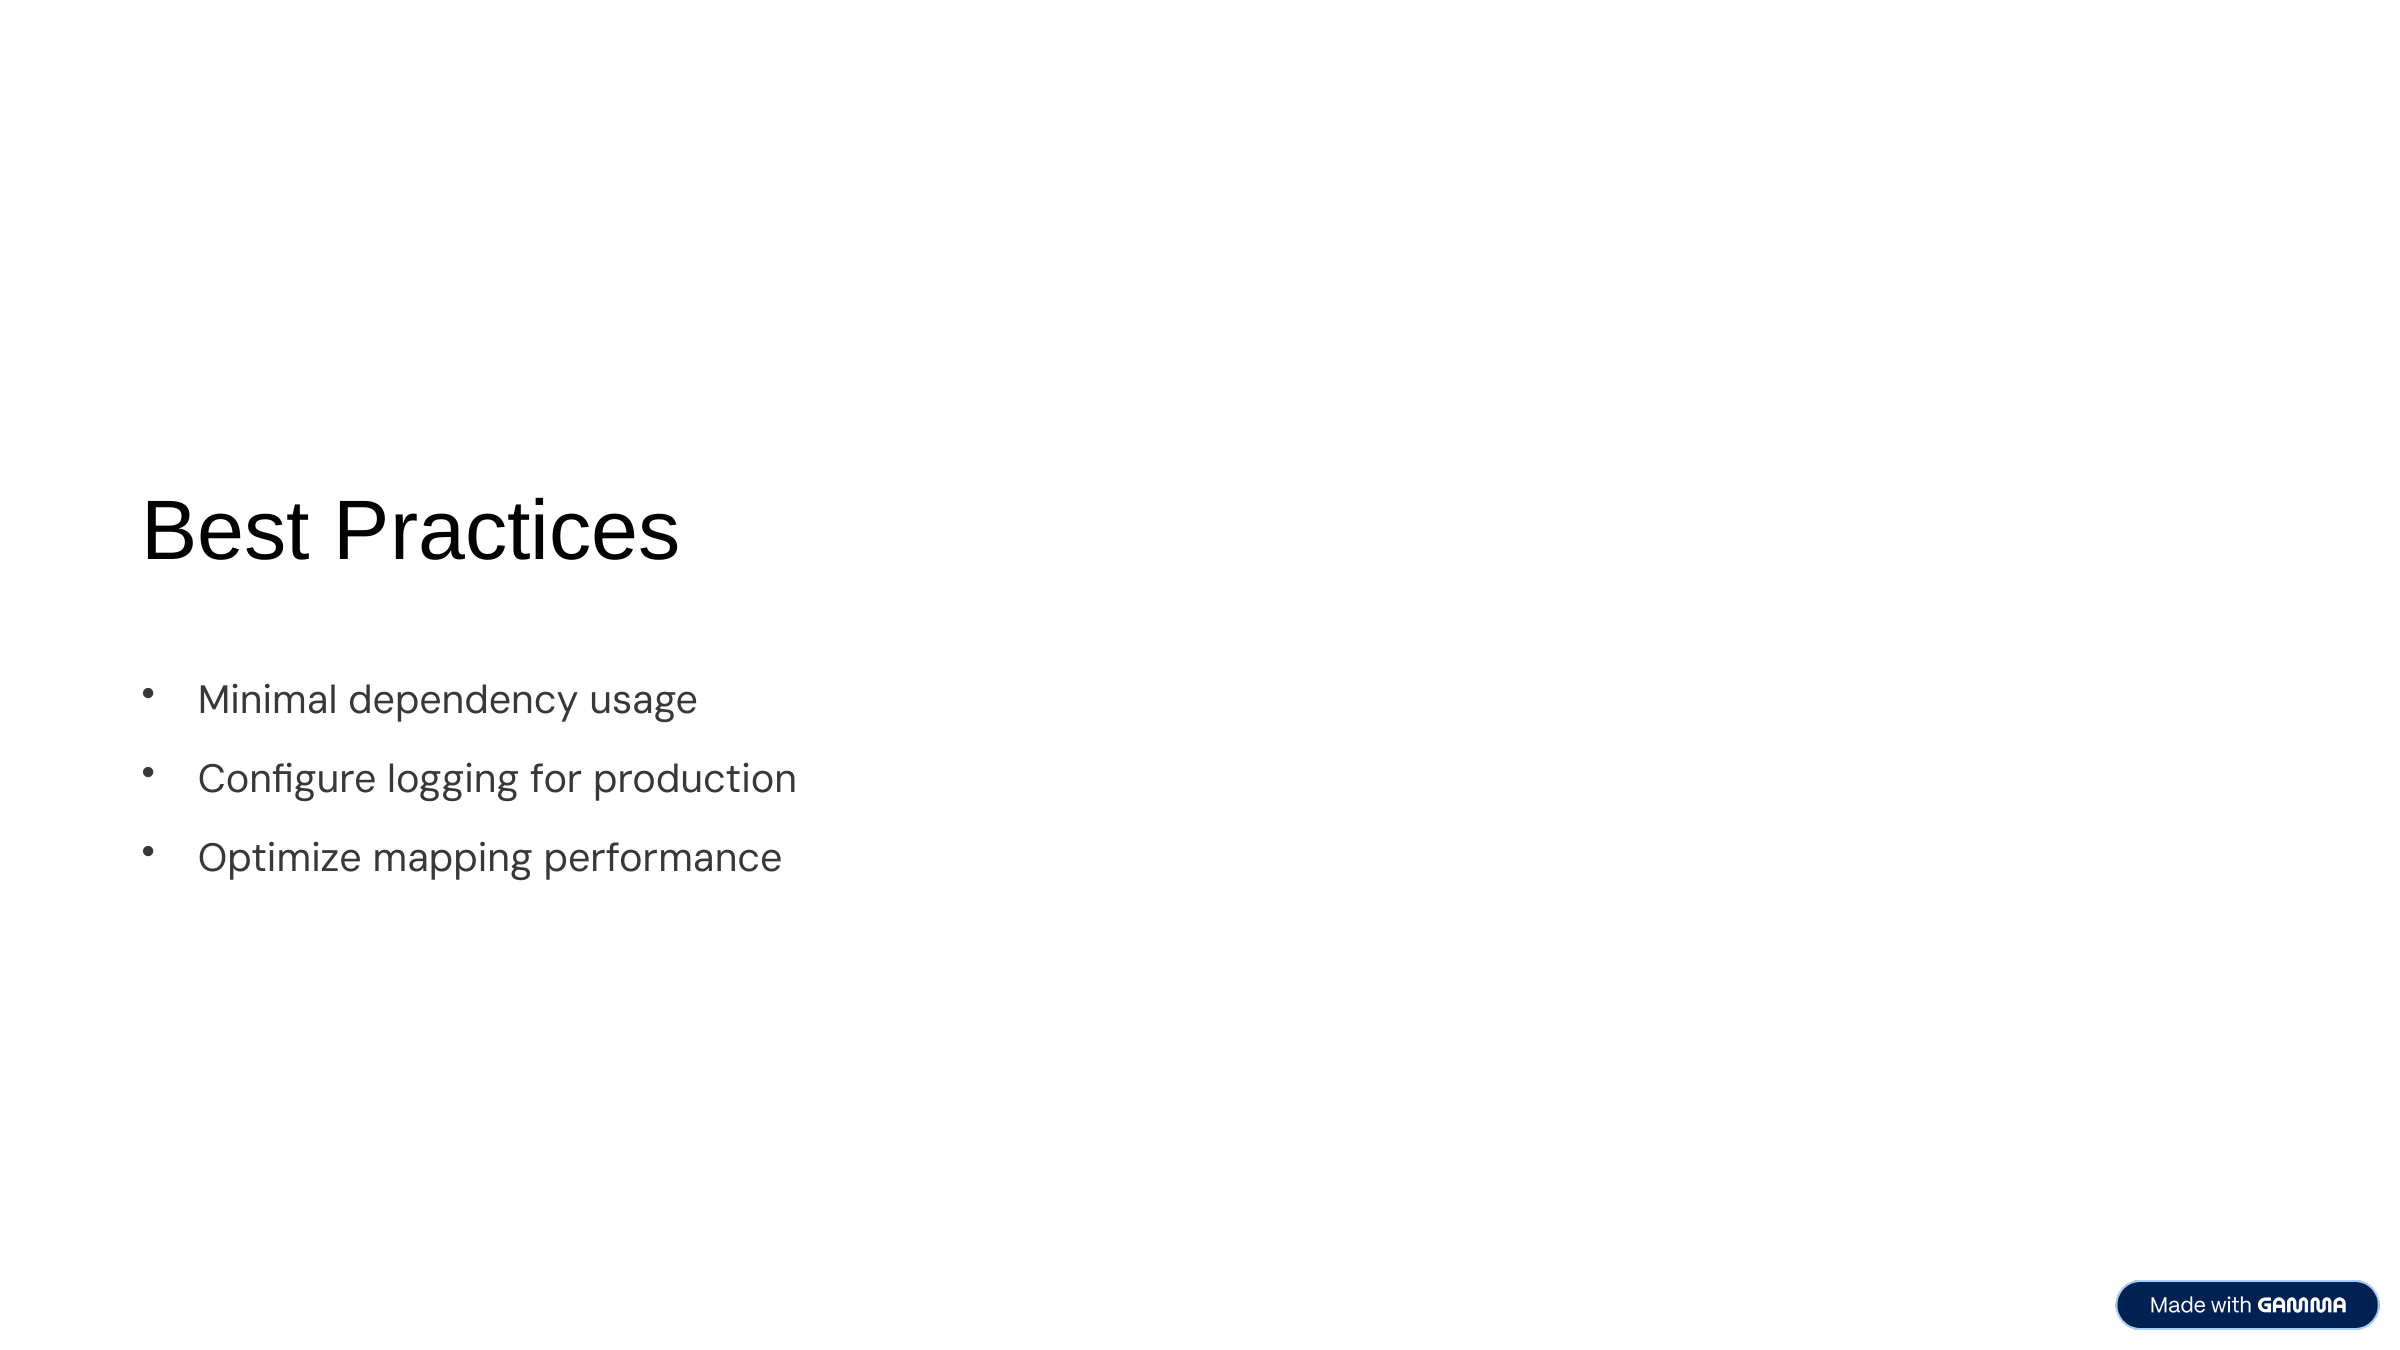

Best Practices
Minimal dependency usage
Configure logging for production
Optimize mapping performance